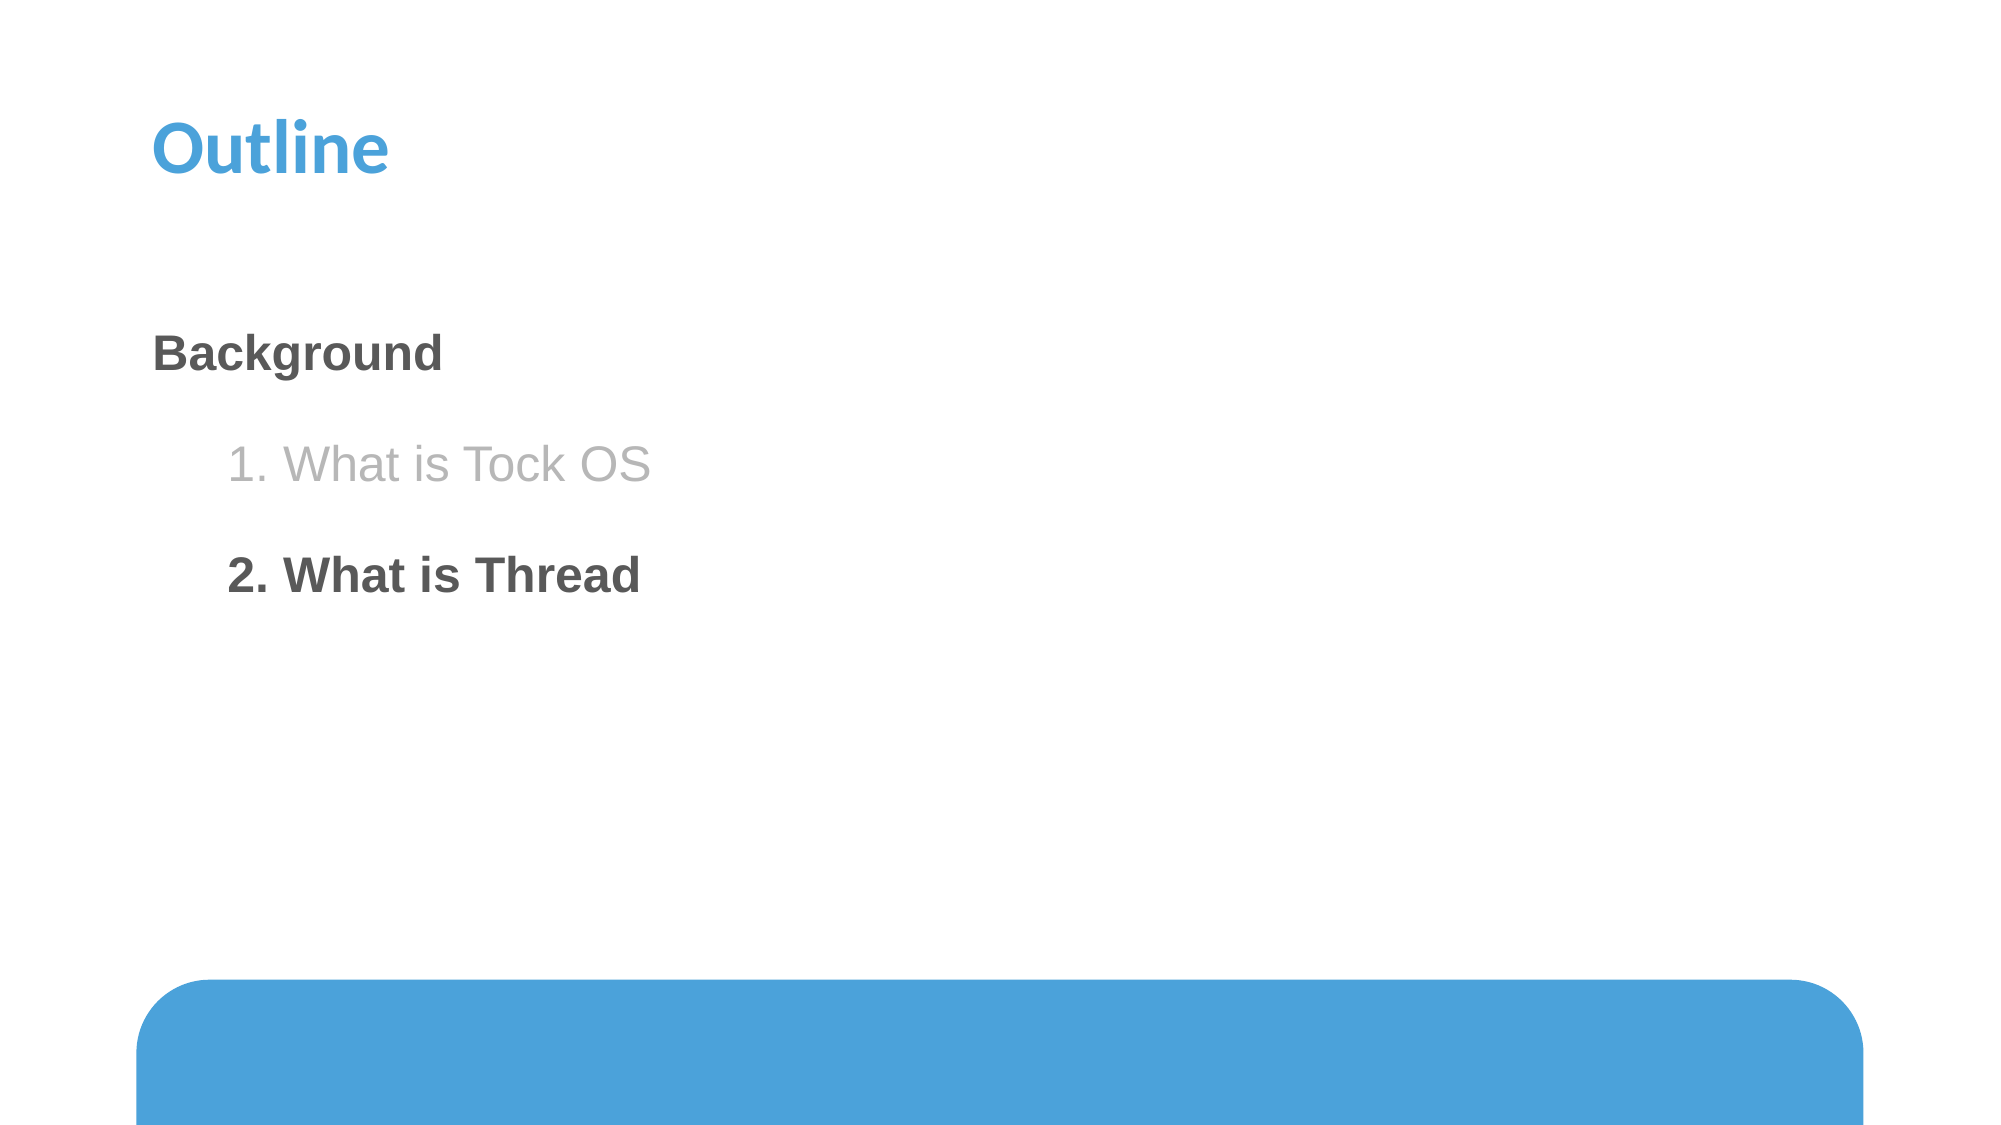

# Outline
Background
1. What is Tock OS
2. What is Thread